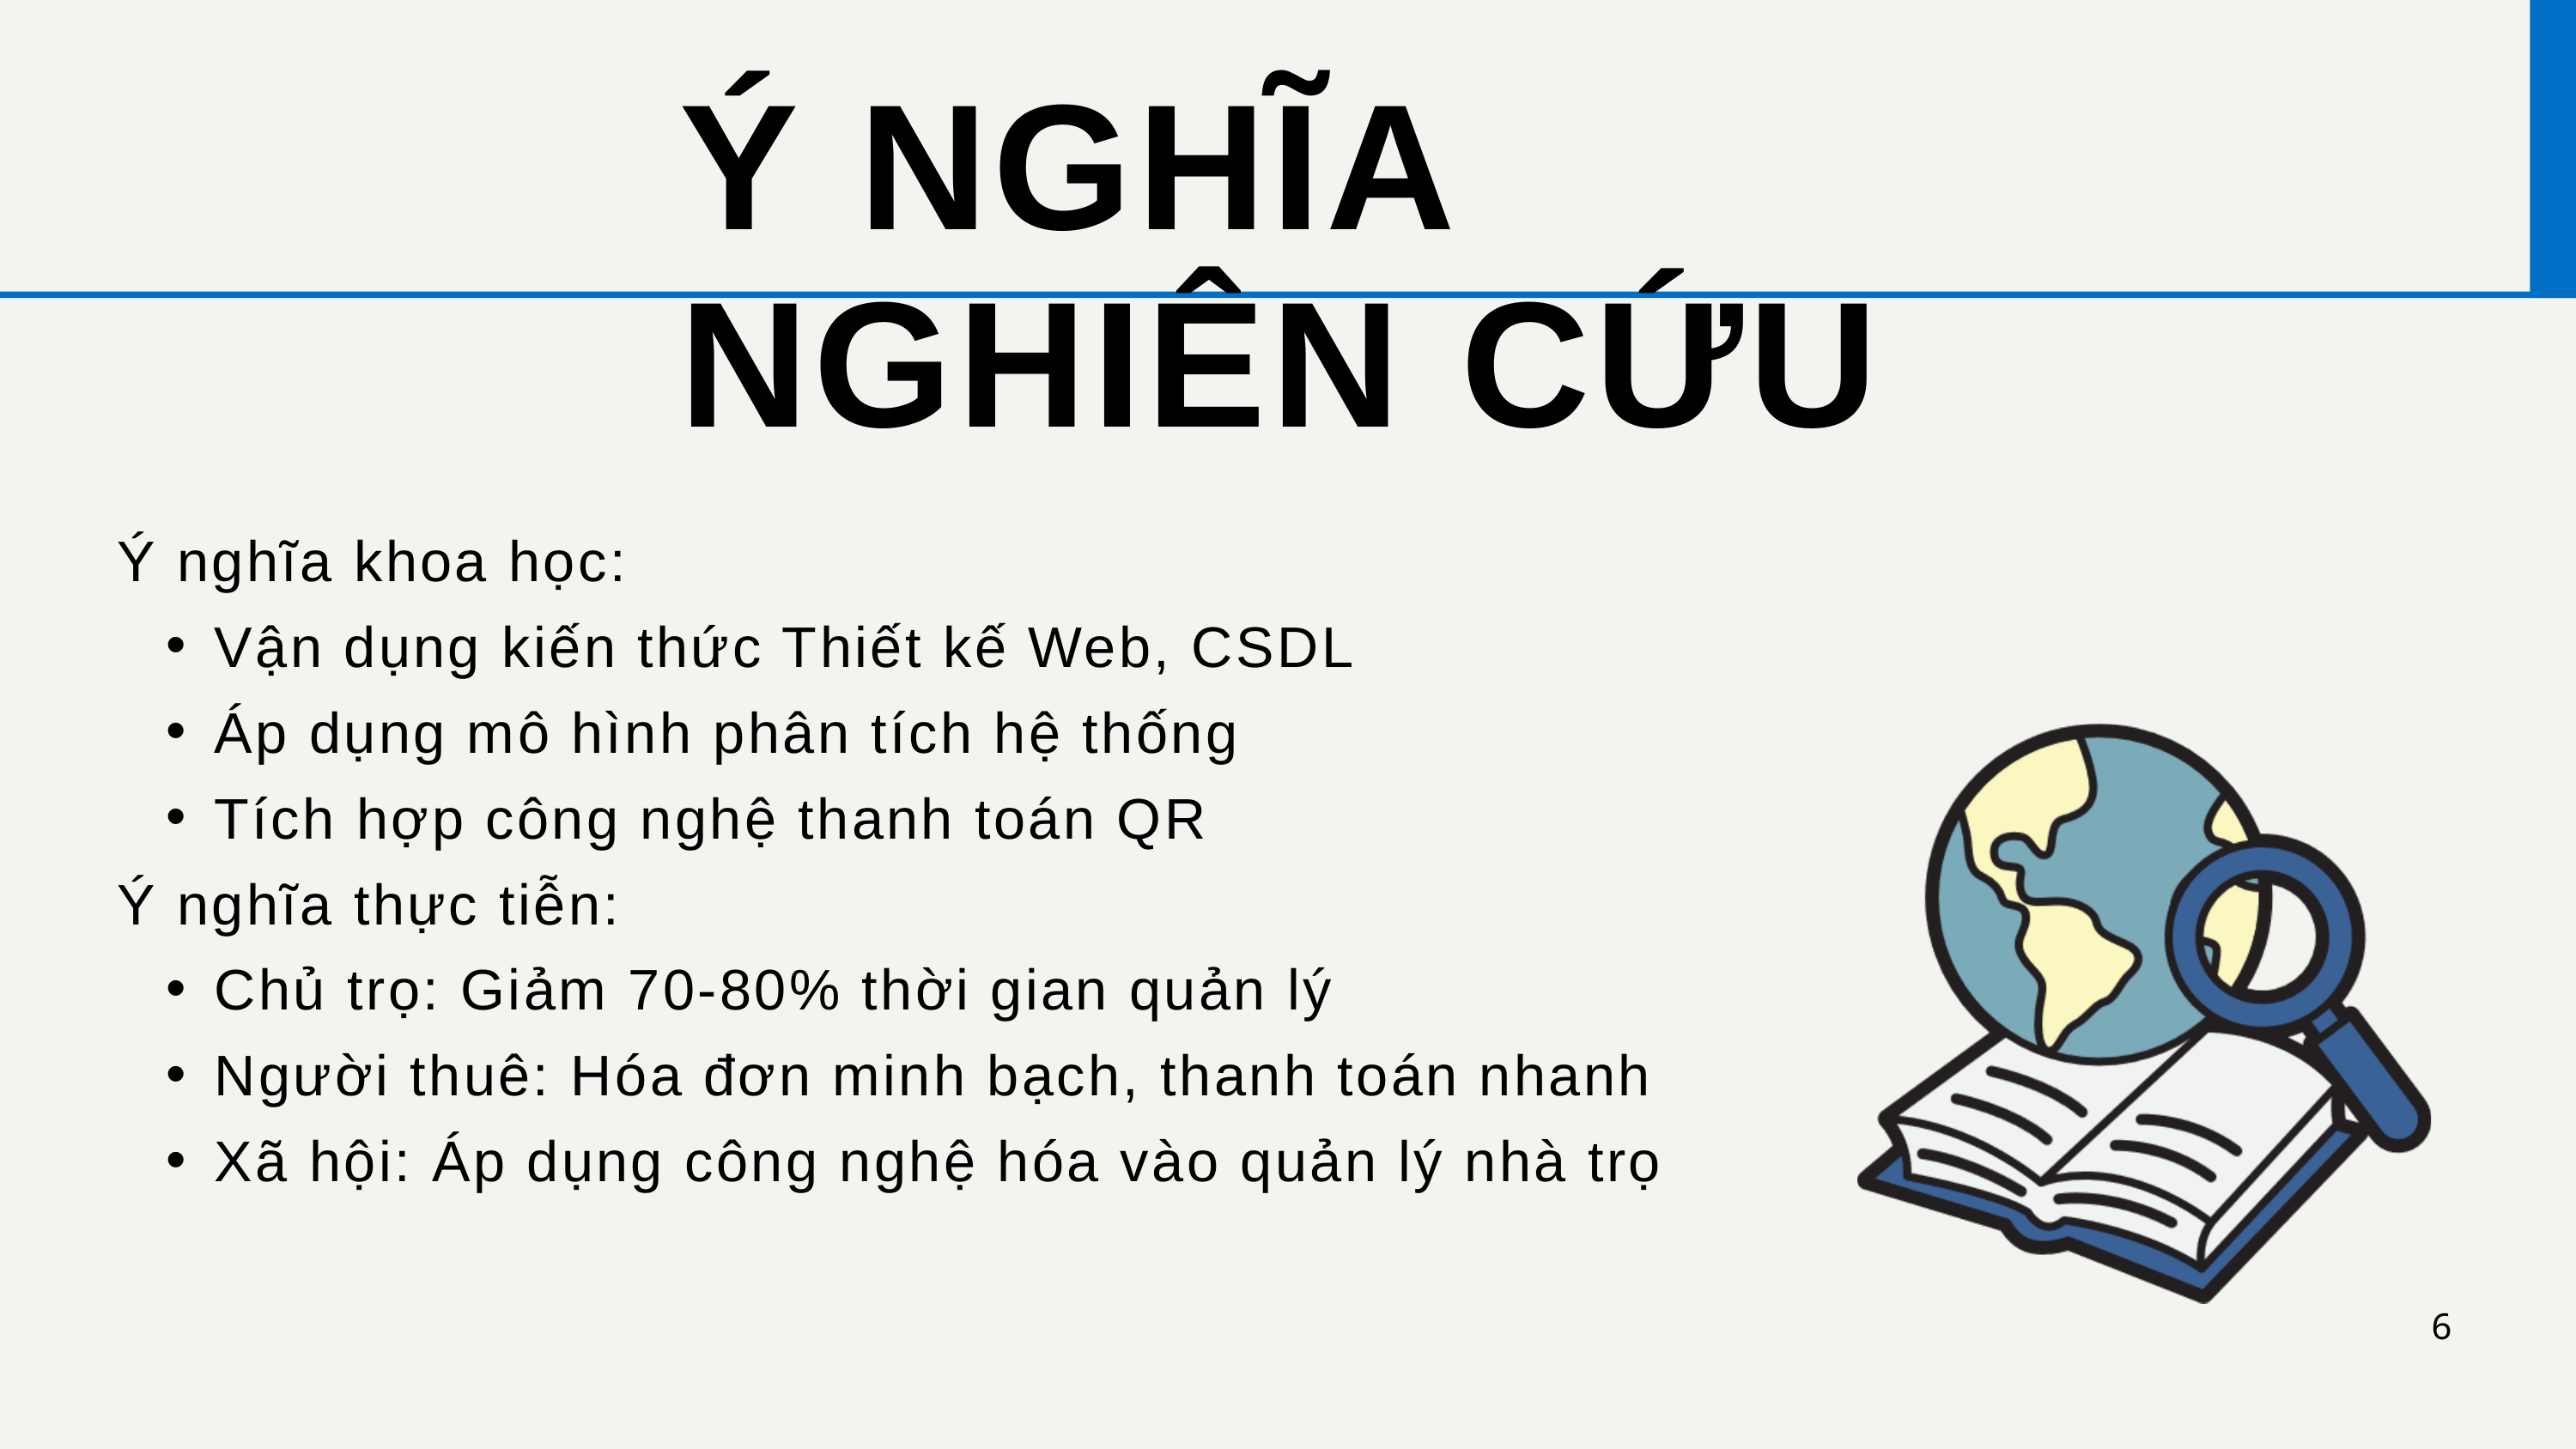

Ý NGHĨA NGHIÊN CỨU

Ý nghĩa khoa học:
Vận dụng kiến thức Thiết kế Web, CSDL
Áp dụng mô hình phân tích hệ thống
Tích hợp công nghệ thanh toán QR
Ý nghĩa thực tiễn:
Chủ trọ: Giảm 70-80% thời gian quản lý
Người thuê: Hóa đơn minh bạch, thanh toán nhanh
Xã hội: Áp dụng công nghệ hóa vào quản lý nhà trọ

6